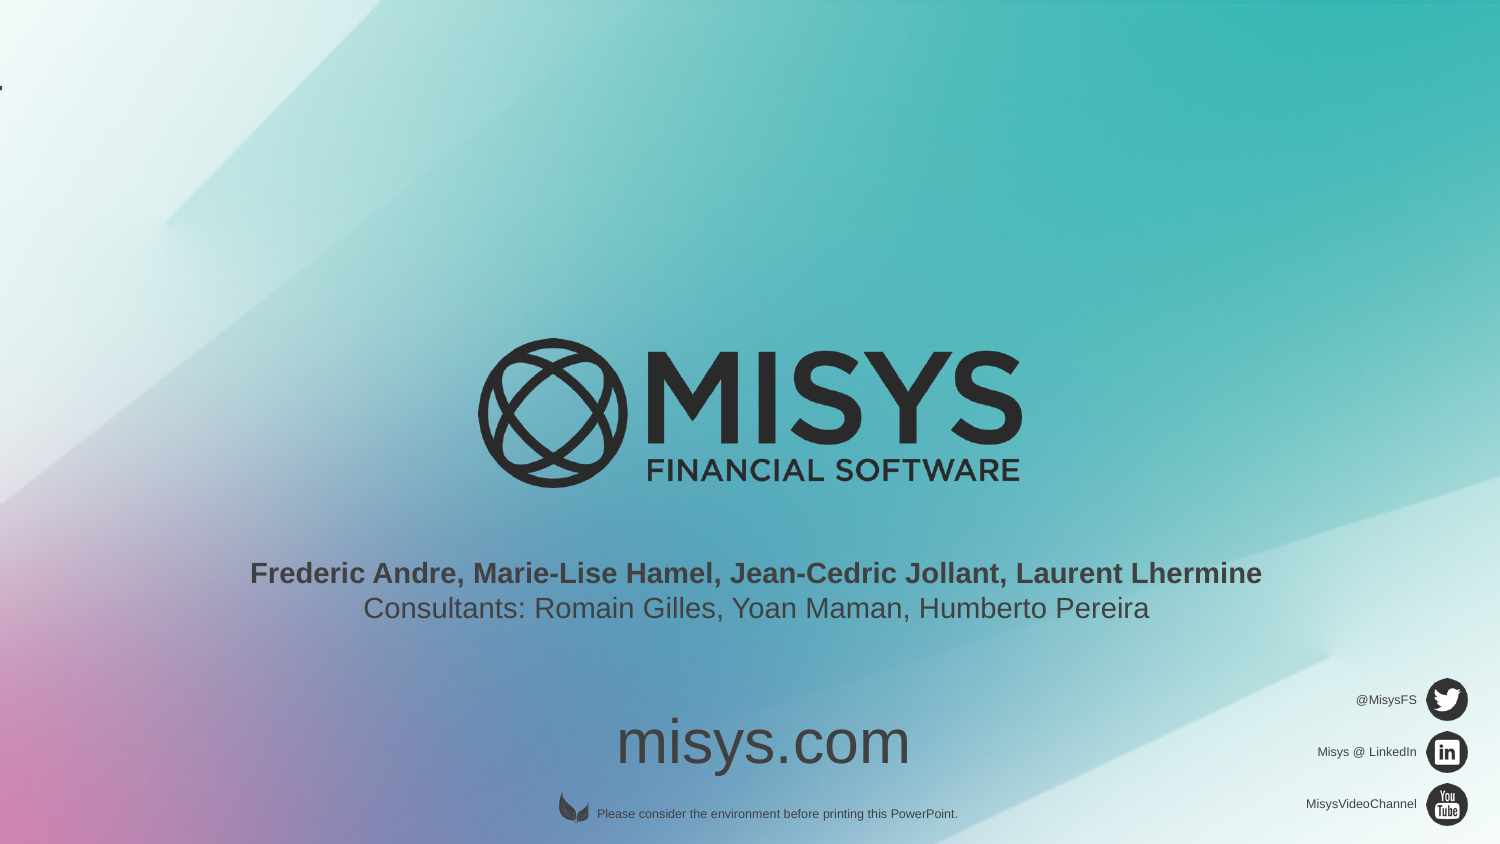

# Frederic Andre, Marie-Lise Hamel, Jean-Cedric Jollant, Laurent Lhermine Consultants: Romain Gilles, Yoan Maman, Humberto Pereira